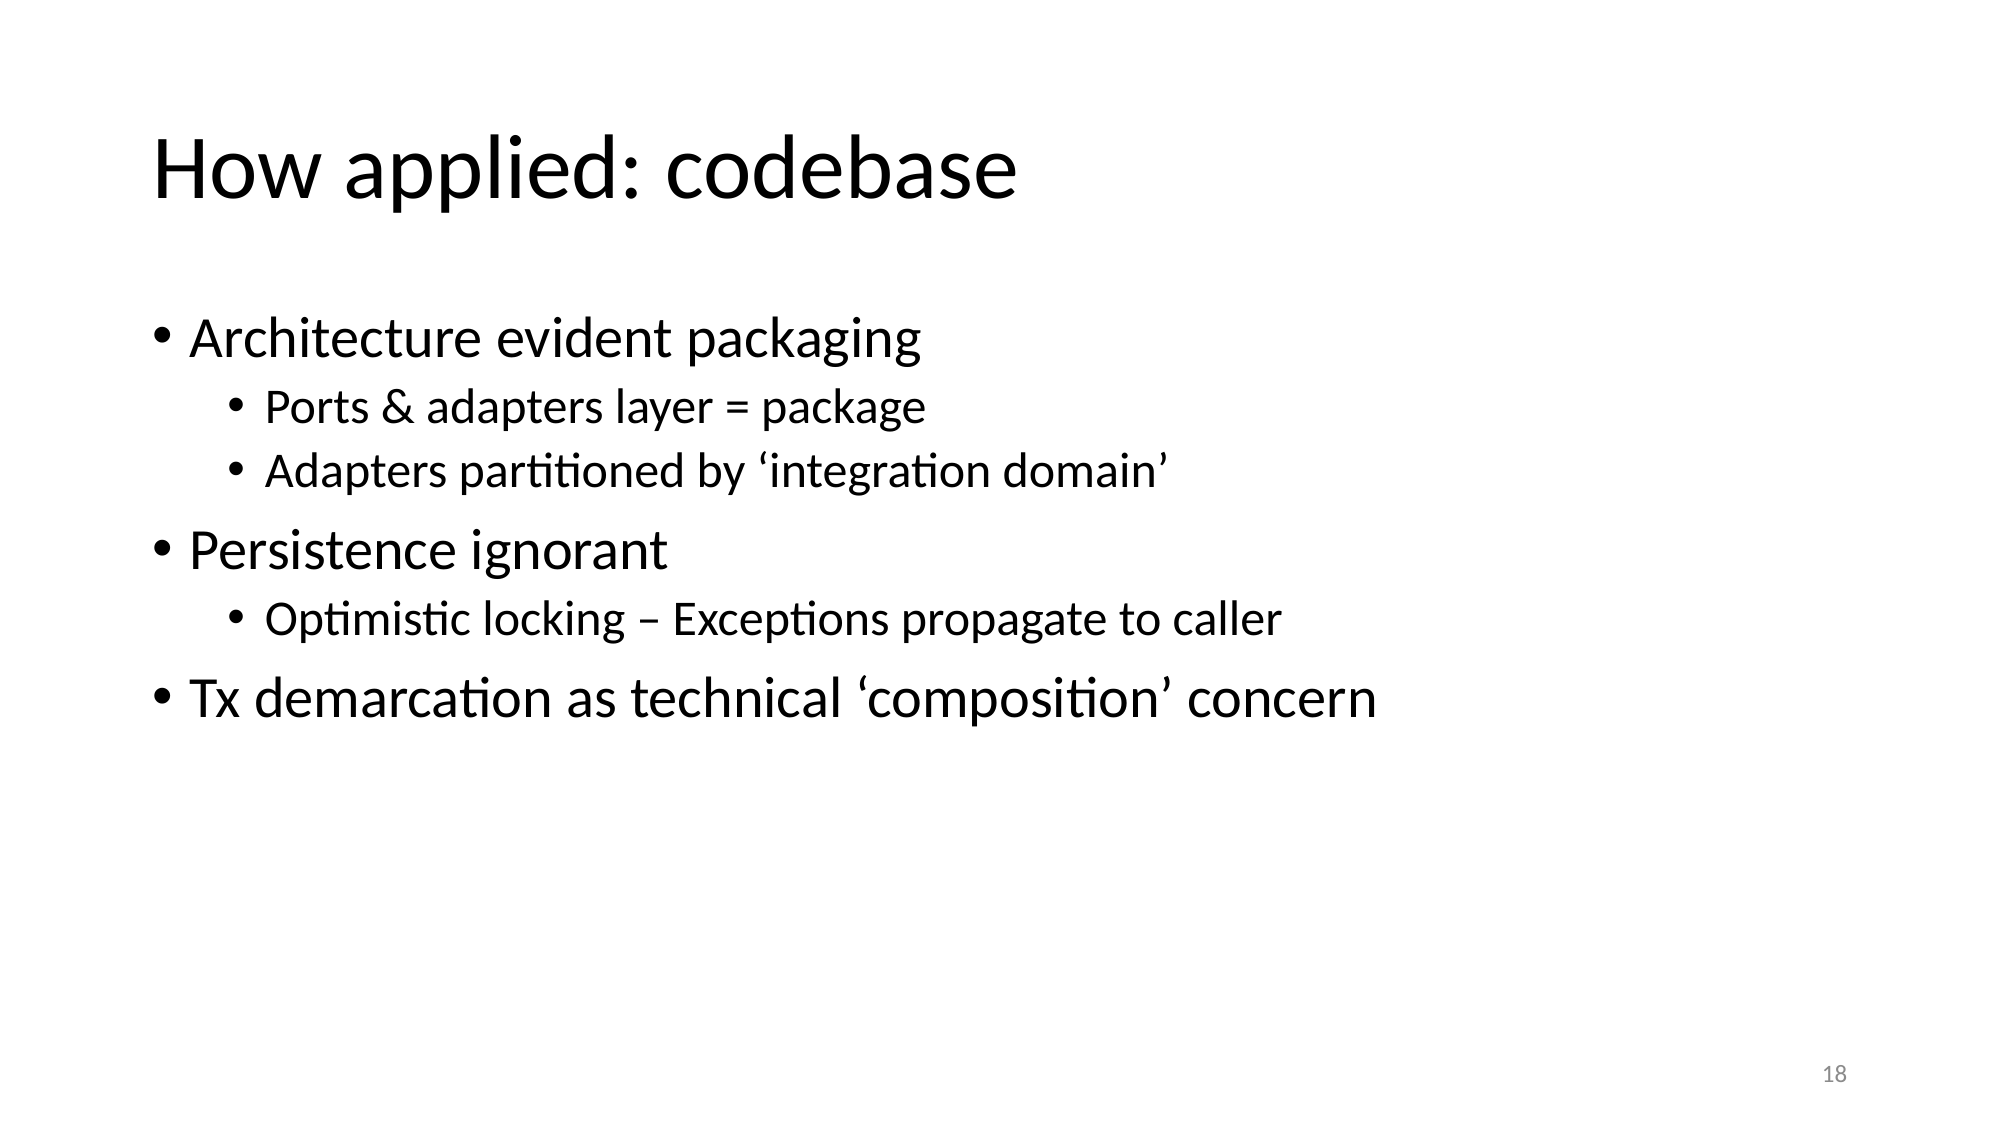

# How applied: codebase
Architecture evident packaging
Ports & adapters layer = package
Adapters partitioned by ‘integration domain’
Persistence ignorant
Optimistic locking – Exceptions propagate to caller
Tx demarcation as technical ‘composition’ concern

18